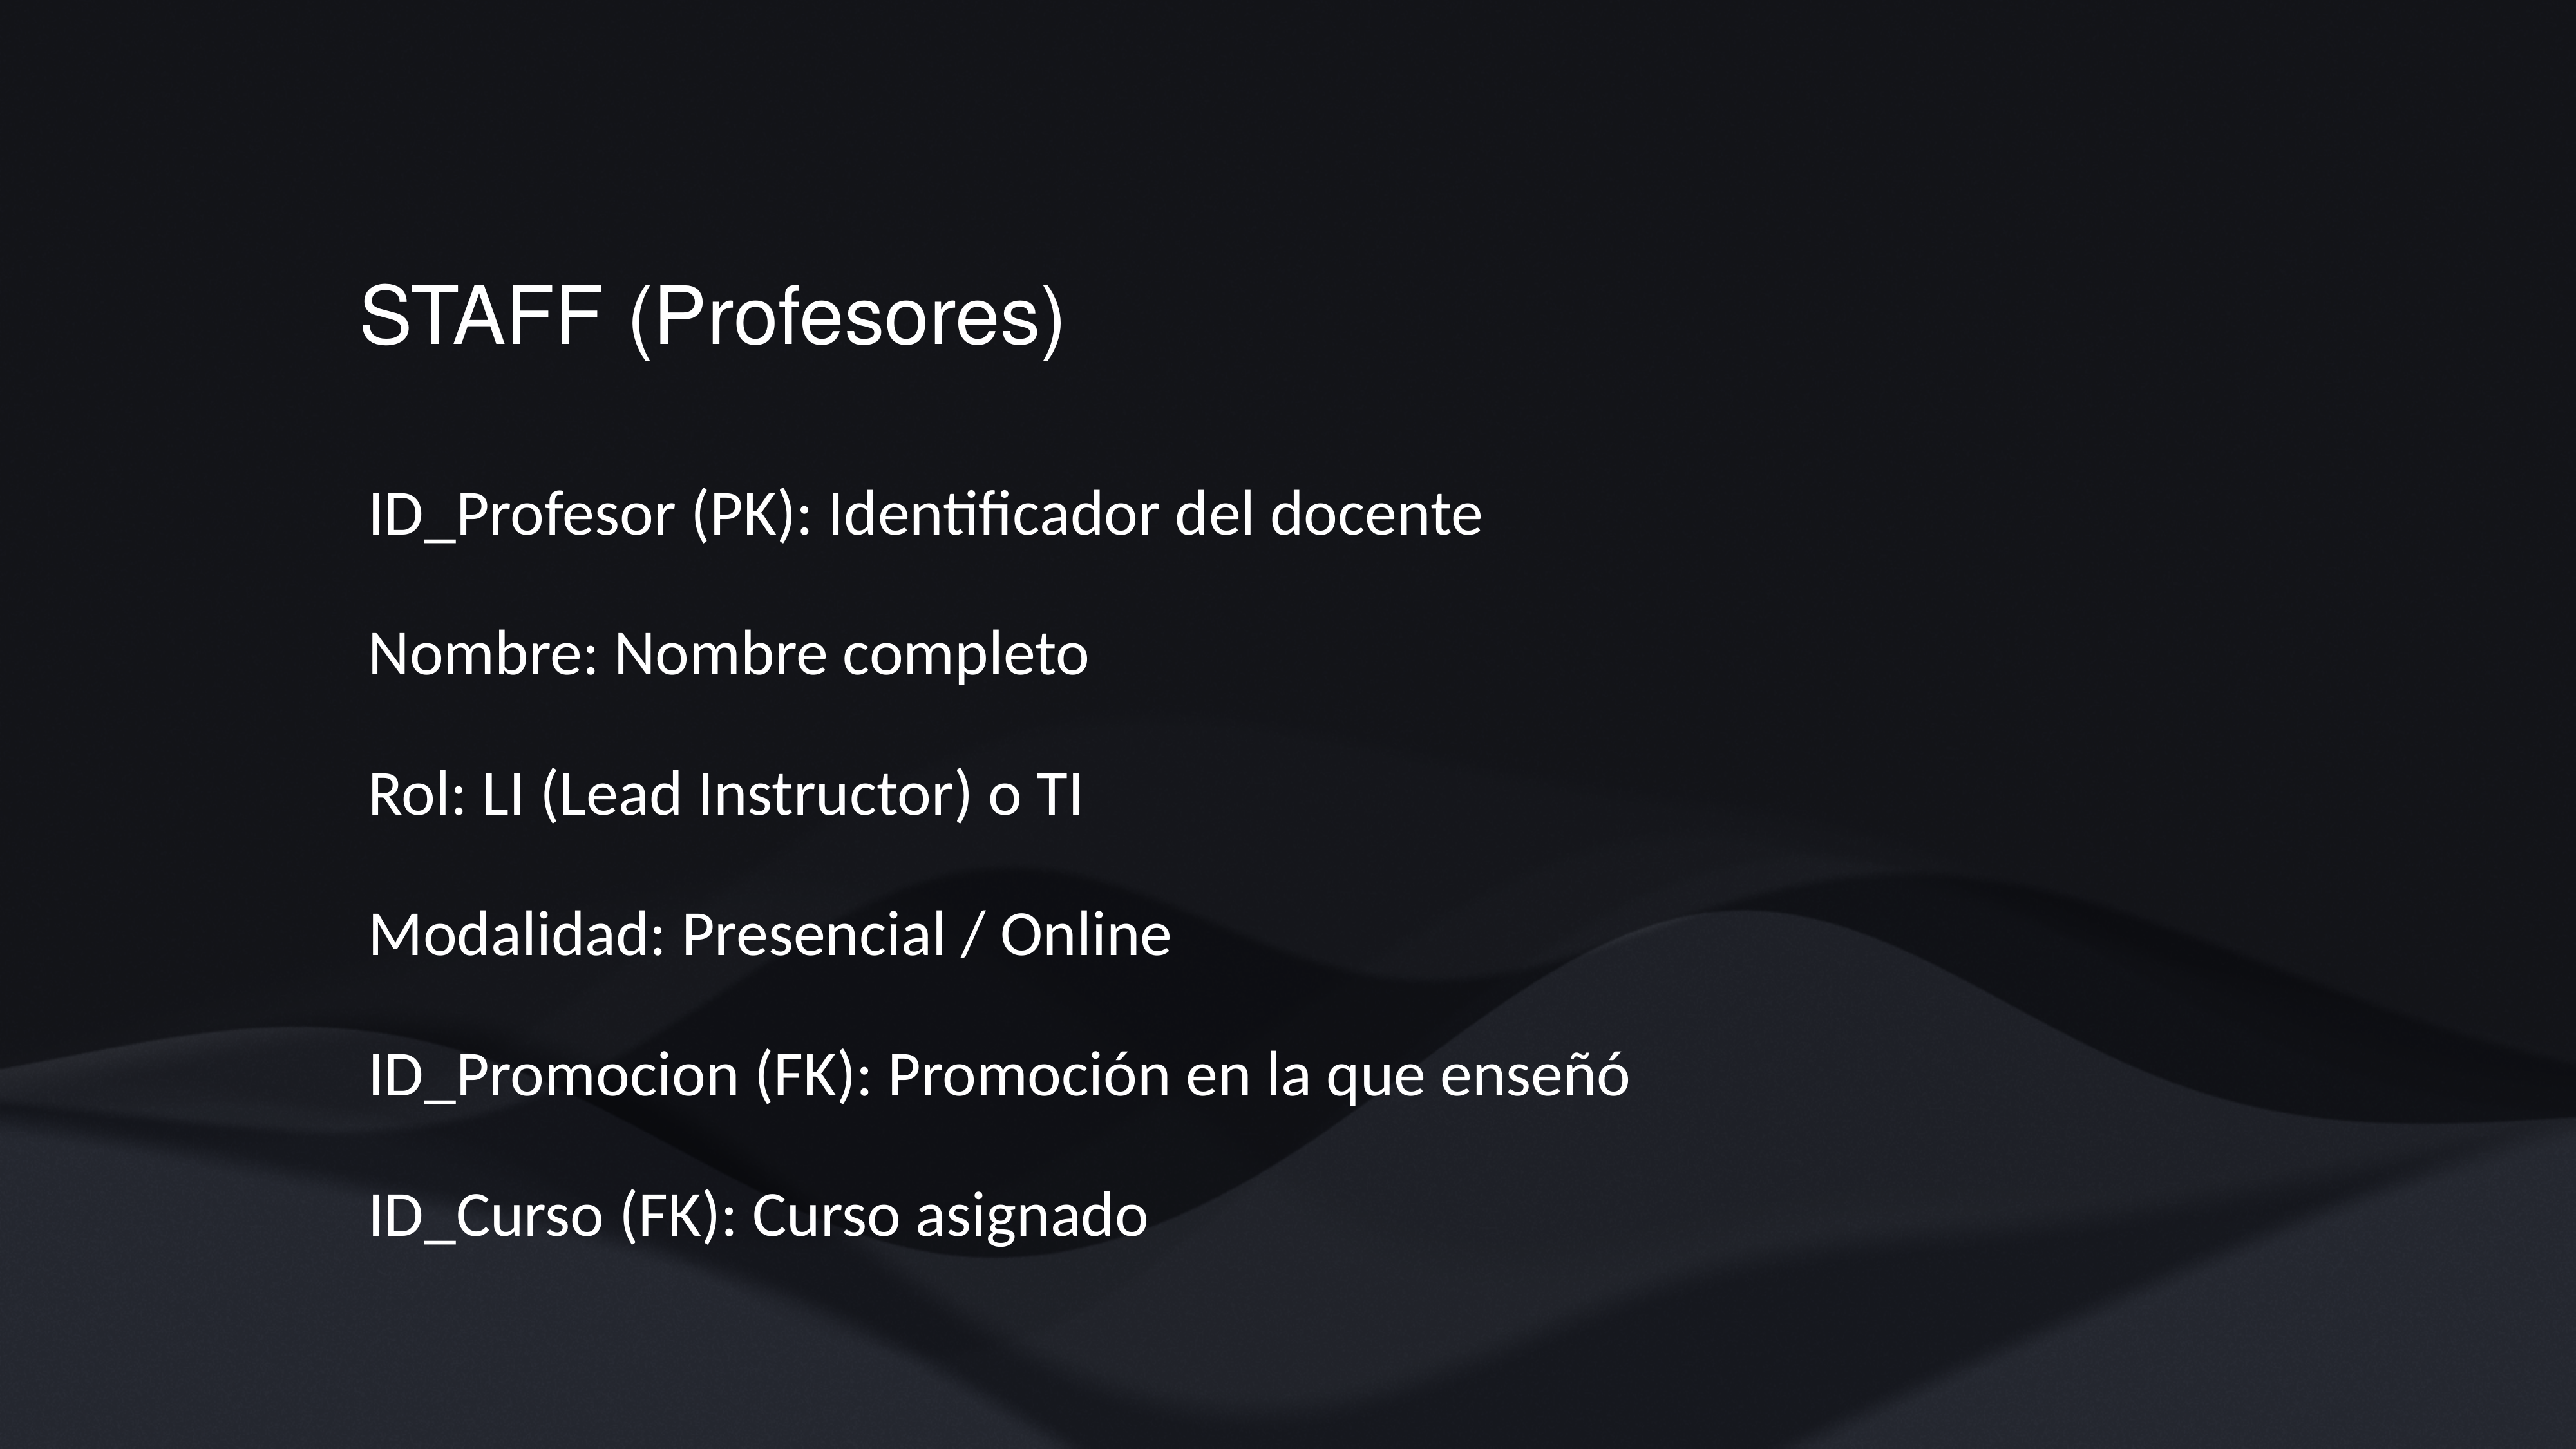

STAFF (Profesores)
ID_Profesor (PK): Identificador del docente
Nombre: Nombre completo
Rol: LI (Lead Instructor) o TI
Modalidad: Presencial / Online
ID_Promocion (FK): Promoción en la que enseñó
ID_Curso (FK): Curso asignado